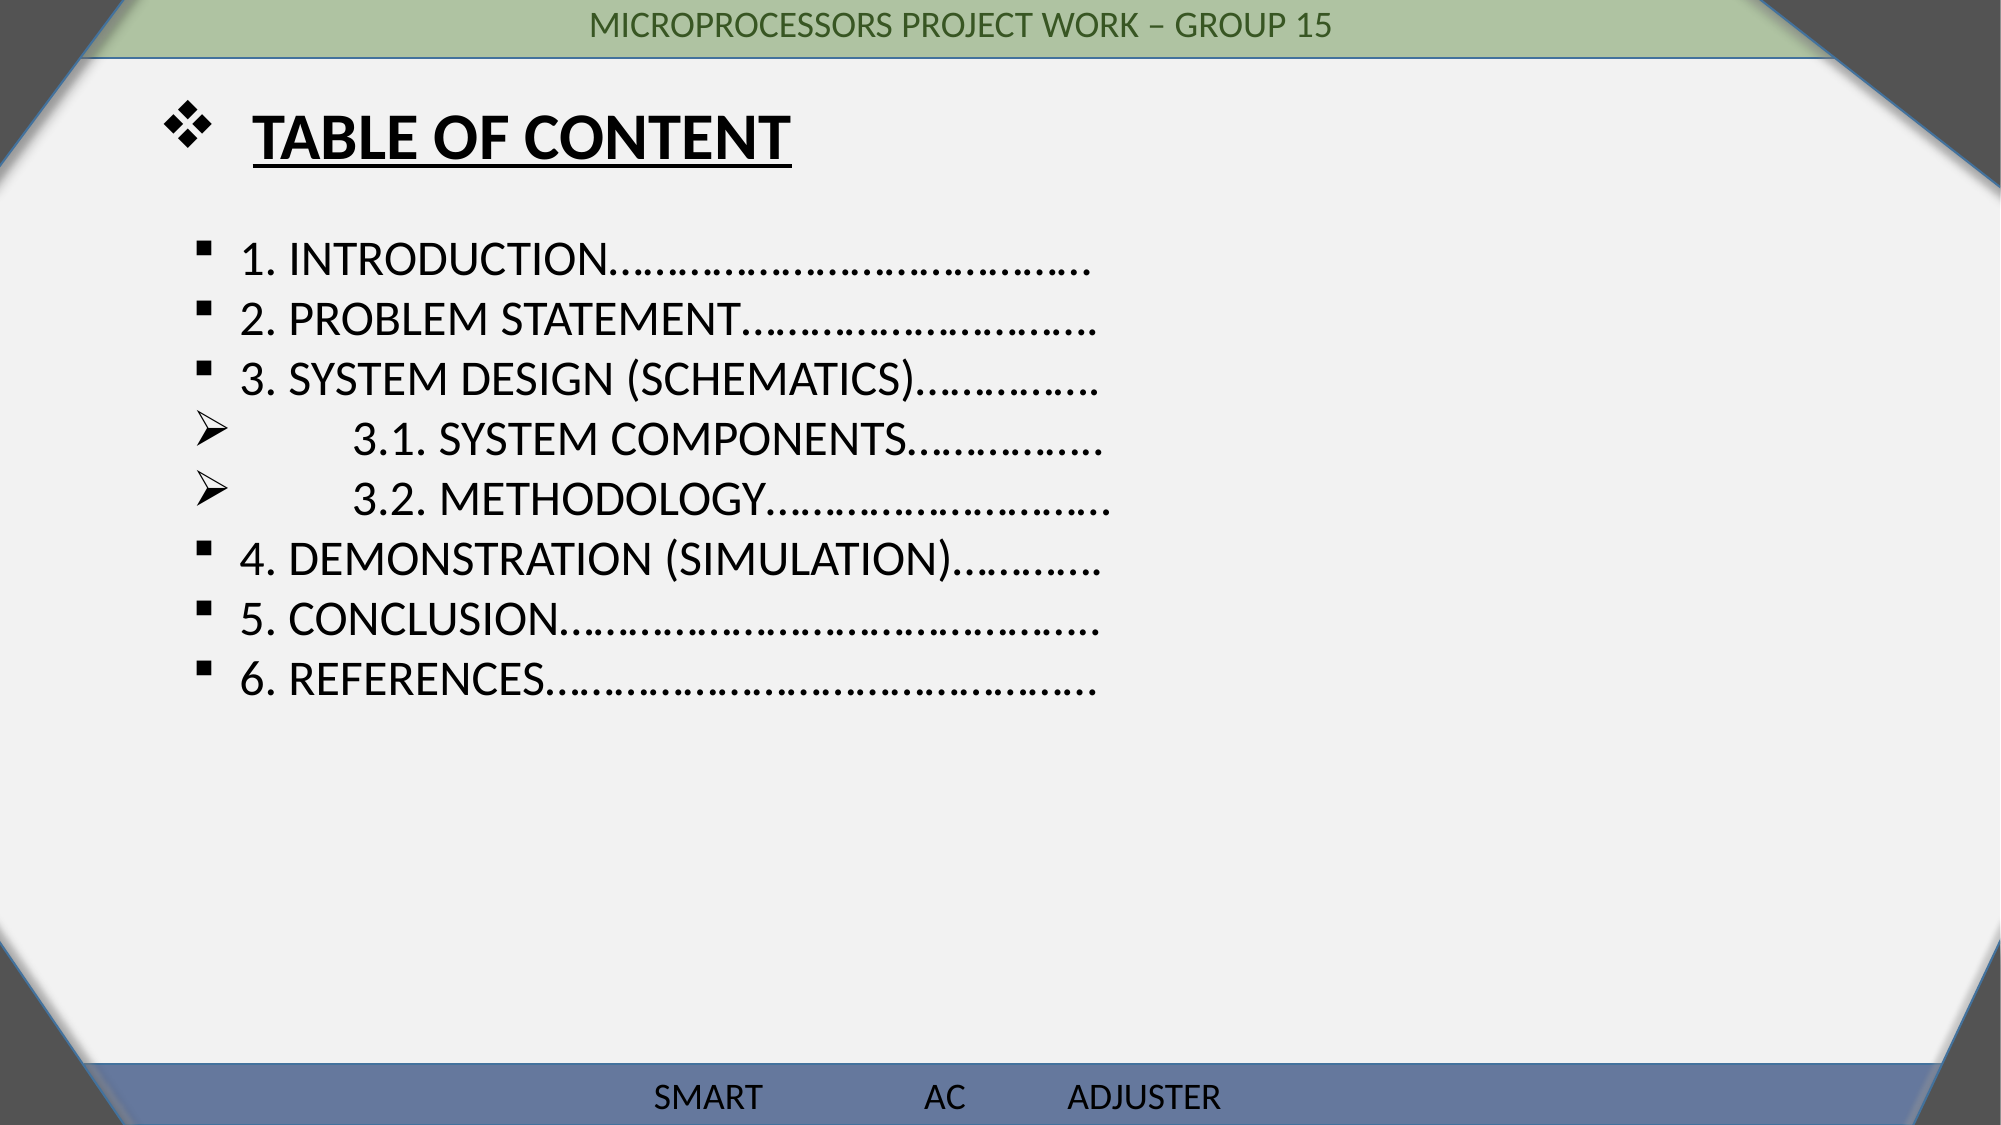

TABLE OF CONTENT
1. INTRODUCTION……………………………………
2. PROBLEM STATEMENT………………………….
3. SYSTEM DESIGN (SCHEMATICS)…………….
          3.1. SYSTEM COMPONENTS……………..
          3.2. METHODOLOGY…………………………
4. DEMONSTRATION (SIMULATION)………….
5. CONCLUSION………………………………………..
6. REFERENCES…………………………………………
SMART                   AC            ADJUSTER